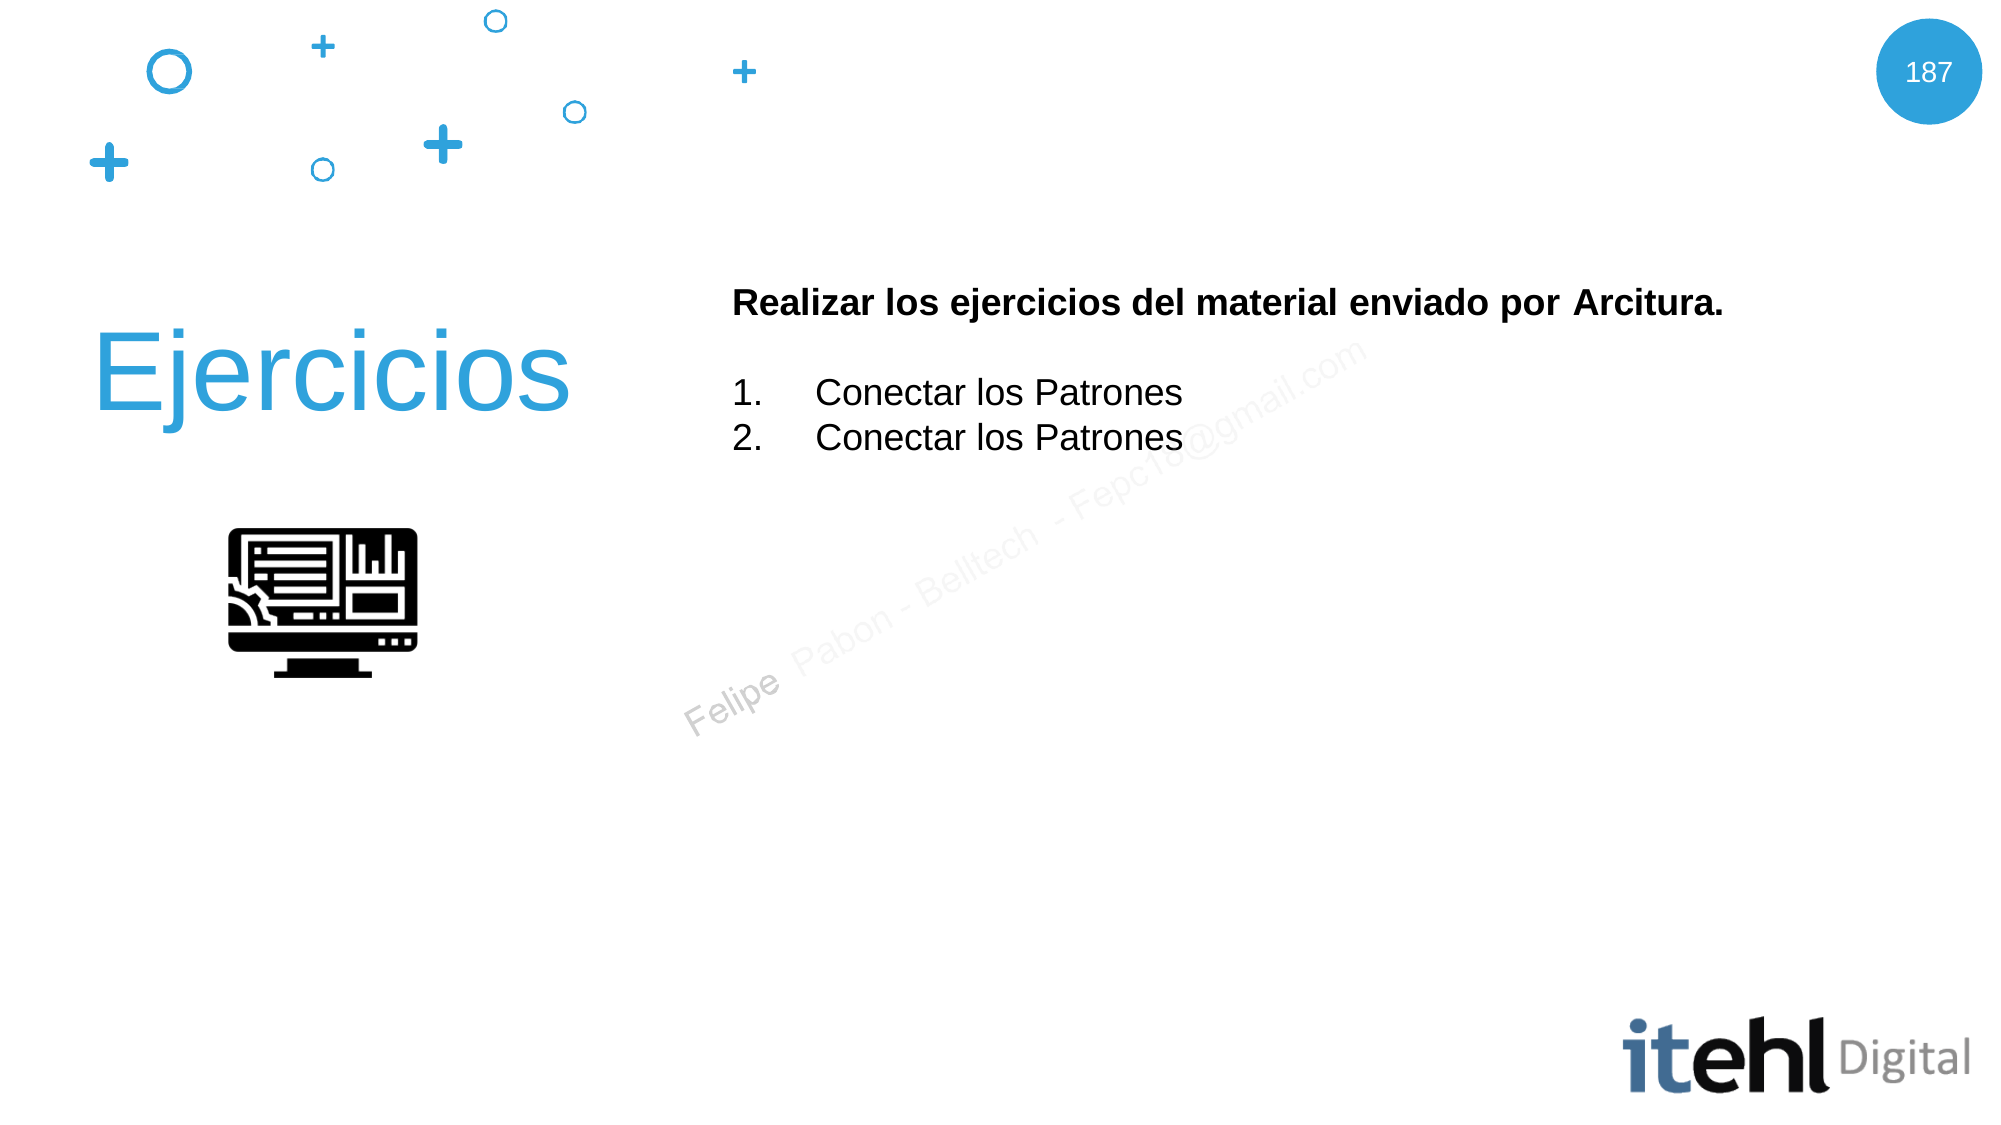

187

Realizar los ejercicios del material enviado por Arcitura.
# Ejercicios

Conectar los Patrones
Conectar los Patrones